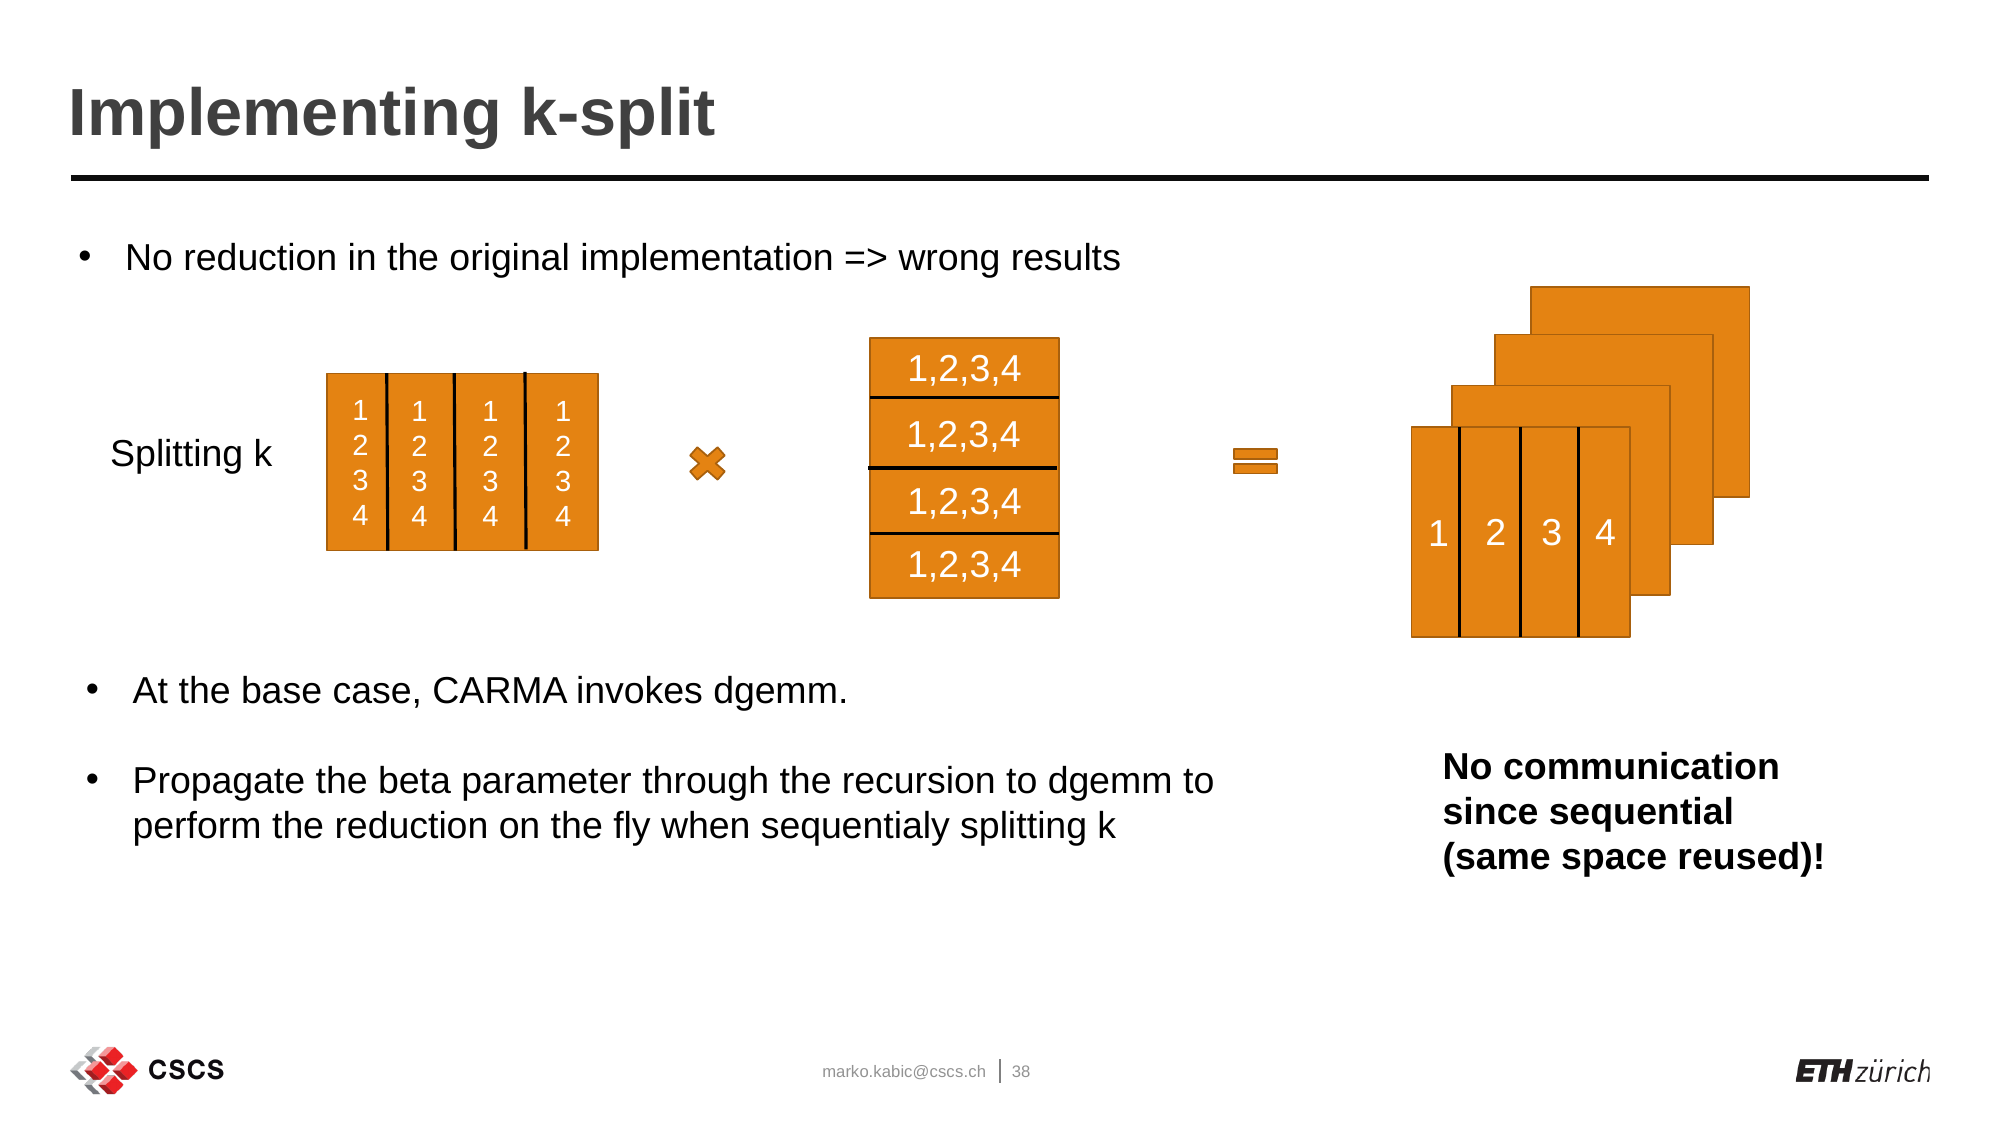

# Implementing k-split
No reduction in the original implementation => wrong results

1,2,3,4

1
2
3
4
1
2
3
4
1
2
3
4
1
2
3
4

1,2,3,4
Splitting k

1,2,3,4
3
4
2
1
1,2,3,4
At the base case, CARMA invokes dgemm.

Propagate the beta parameter through the recursion to dgemm to perform the reduction on the fly when sequentialy splitting k
No communication since sequential (same space reused)!
marko.kabic@cscs.ch
38